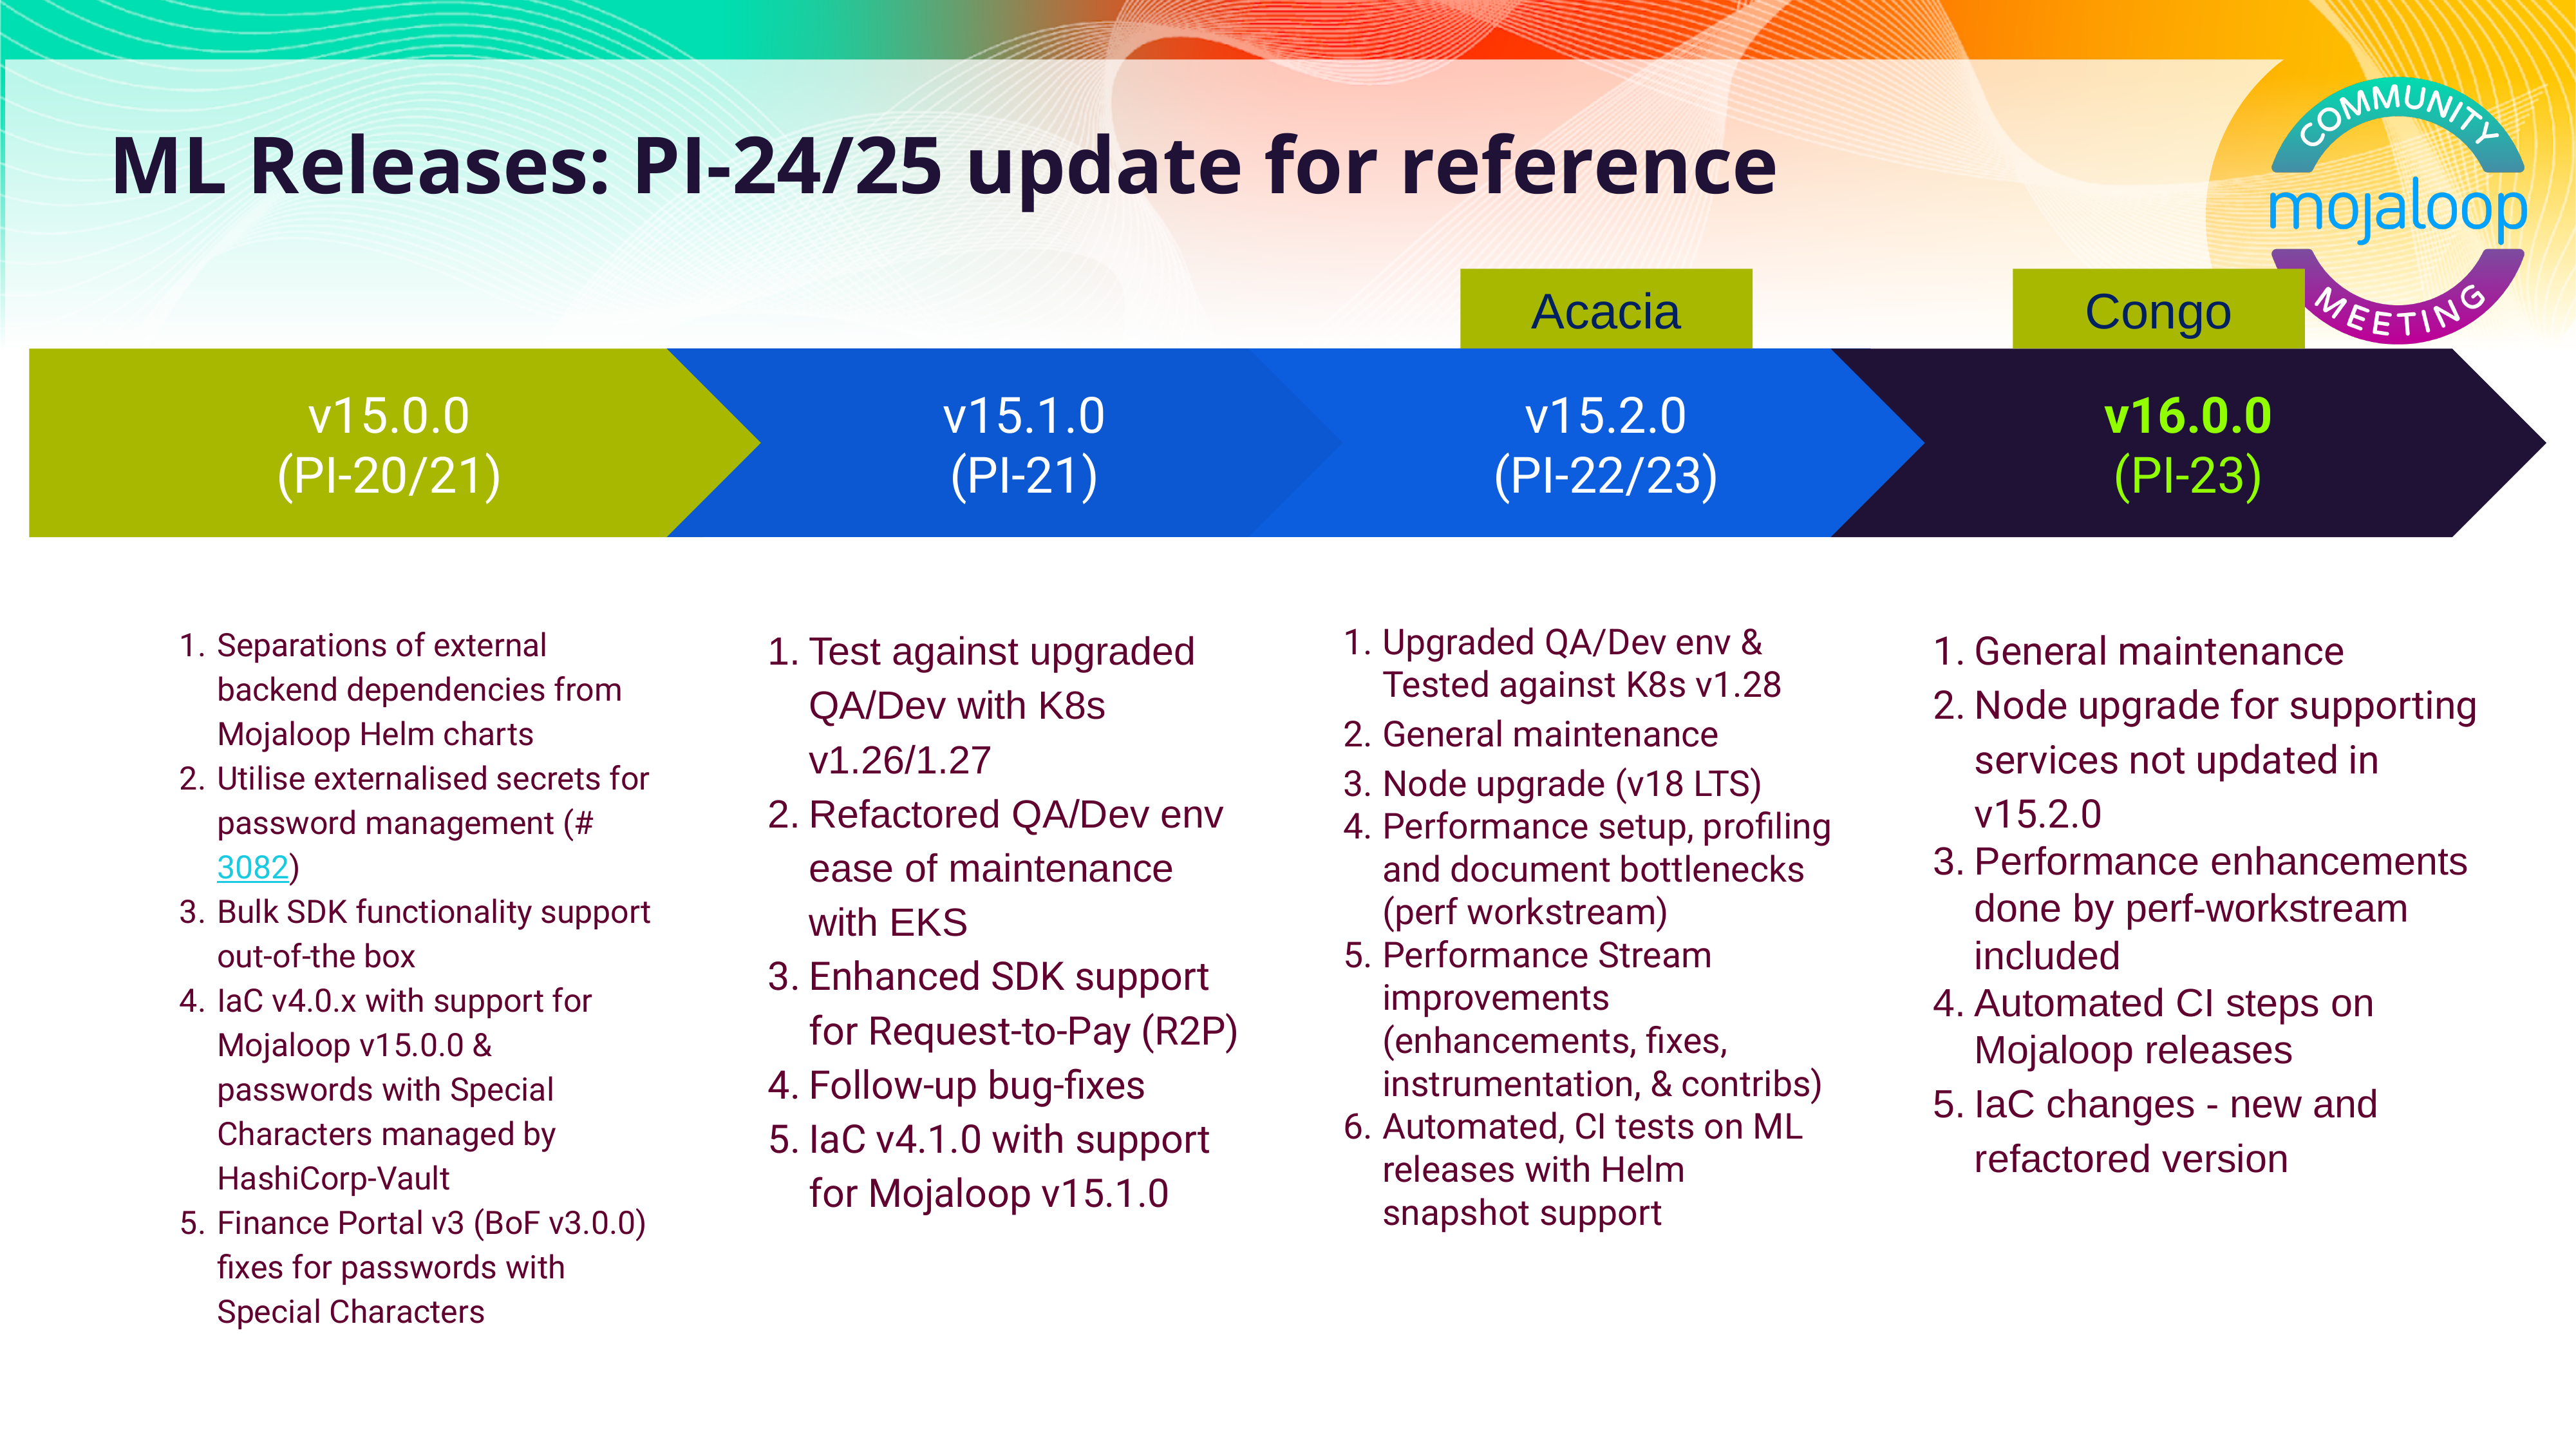

# ML Releases: PI-24/25 update for reference
Acacia
Congo
v15.1.0
(PI-21)
Test against upgraded QA/Dev with K8s v1.26/1.27
Refactored QA/Dev env ease of maintenance with EKS
Enhanced SDK support for Request-to-Pay (R2P)
Follow-up bug-fixes
IaC v4.1.0 with support for Mojaloop v15.1.0

v15.2.0
(PI-22/23)
Upgraded QA/Dev env & Tested against K8s v1.28
General maintenance
Node upgrade (v18 LTS)
Performance setup, profiling and document bottlenecks (perf workstream)
Performance Stream improvements (enhancements, fixes, instrumentation, & contribs)
Automated, CI tests on ML releases with Helm snapshot support
v15.0.0
(PI-20/21)
Separations of external backend dependencies from Mojaloop Helm charts
Utilise externalised secrets for password management (#3082)
Bulk SDK functionality support out-of-the box
IaC v4.0.x with support for Mojaloop v15.0.0 & passwords with Special Characters managed by HashiCorp-Vault
Finance Portal v3 (BoF v3.0.0) fixes for passwords with Special Characters

v16.0.0
(PI-23)
General maintenance
Node upgrade for supporting services not updated in v15.2.0
Performance enhancements done by perf-workstream included
Automated CI steps on Mojaloop releases
IaC changes - new and refactored version

16